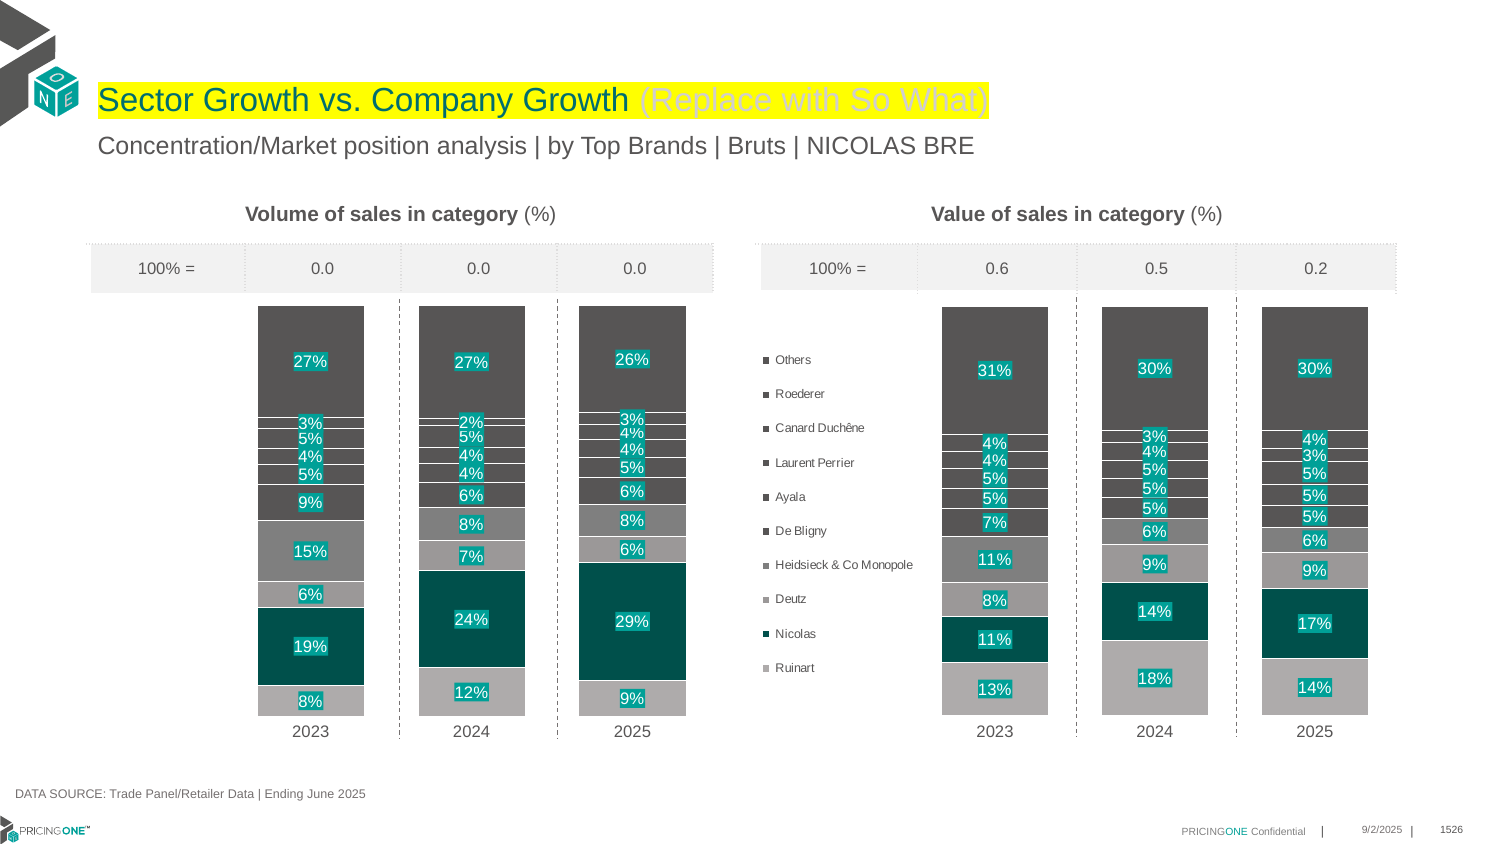

# Sector Growth vs. Company Growth (Replace with So What)
Concentration/Market position analysis | by Top Brands | Bruts | NICOLAS BRE
| Volume of sales in category (%) |  |  |  |
| --- | --- | --- | --- |
| 100% = | 0.0 | 0.0 | 0.0 |
| Value of sales in category (%) |  |  |  |
| --- | --- | --- | --- |
| 100% = | 0.6 | 0.5 | 0.2 |

### Chart

| Category | Ruinart | Nicolas | Deutz | Heidsieck & Co Monopole | De Bligny | Ayala | Laurent Perrier | Canard Duchêne | Roederer | Others |
|---|---|---|---|---|---|---|---|---|---|---|
| 2023 | 0.07559361619307123 | 0.18933437135072012 | 0.06422732580770728 | 0.14698326196963798 | 0.08773841961852862 | 0.04990268586998832 | 0.03791358505254963 | 0.048812767613857534 | 0.025690930323082912 | 0.2738030362008564 |
| 2024 | 0.11853448275862069 | 0.23536278735632185 | 0.07273706896551724 | 0.0809985632183908 | 0.0625 | 0.0447198275862069 | 0.03888290229885057 | 0.054328304597701146 | 0.017420977011494254 | 0.27451508620689663 |
| 2025 | 0.0875618811881188 | 0.2871287128712871 | 0.06280940594059406 | 0.07858910891089109 | 0.06497524752475248 | 0.04795792079207921 | 0.04455445544554455 | 0.03620049504950495 | 0.029084158415841586 | 0.26113861386138615 |

### Chart

| Category | Ruinart | Nicolas | Deutz | Heidsieck & Co Monopole | De Bligny | Ayala | Laurent Perrier | Canard Duchêne | Roederer | Others |
|---|---|---|---|---|---|---|---|---|---|---|
| 2023 | 0.13083772517615333 | 0.1105872873621811 | 0.08334662533812394 | 0.1136573293758787 | 0.06655594563707072 | 0.05072557902439426 | 0.04761442771752983 | 0.040814950627738905 | 0.04298881005039999 | 0.3128713196905292 |
| 2024 | 0.18427931053953578 | 0.1399193820137739 | 0.09295111737694646 | 0.06477853732816766 | 0.05064215705024872 | 0.04569688292905945 | 0.045369019451411544 | 0.04422878313470271 | 0.028108828817013928 | 0.30402598135913983 |
| 2025 | 0.13848250279160437 | 0.1730857795358051 | 0.08752073988555999 | 0.06089798184353137 | 0.05373128678766773 | 0.051586325239257845 | 0.0543873926730637 | 0.03242677164360833 | 0.04481707894089369 | 0.30306414065900783 |
DATA SOURCE: Trade Panel/Retailer Data | Ending June 2025

9/2/2025
1526